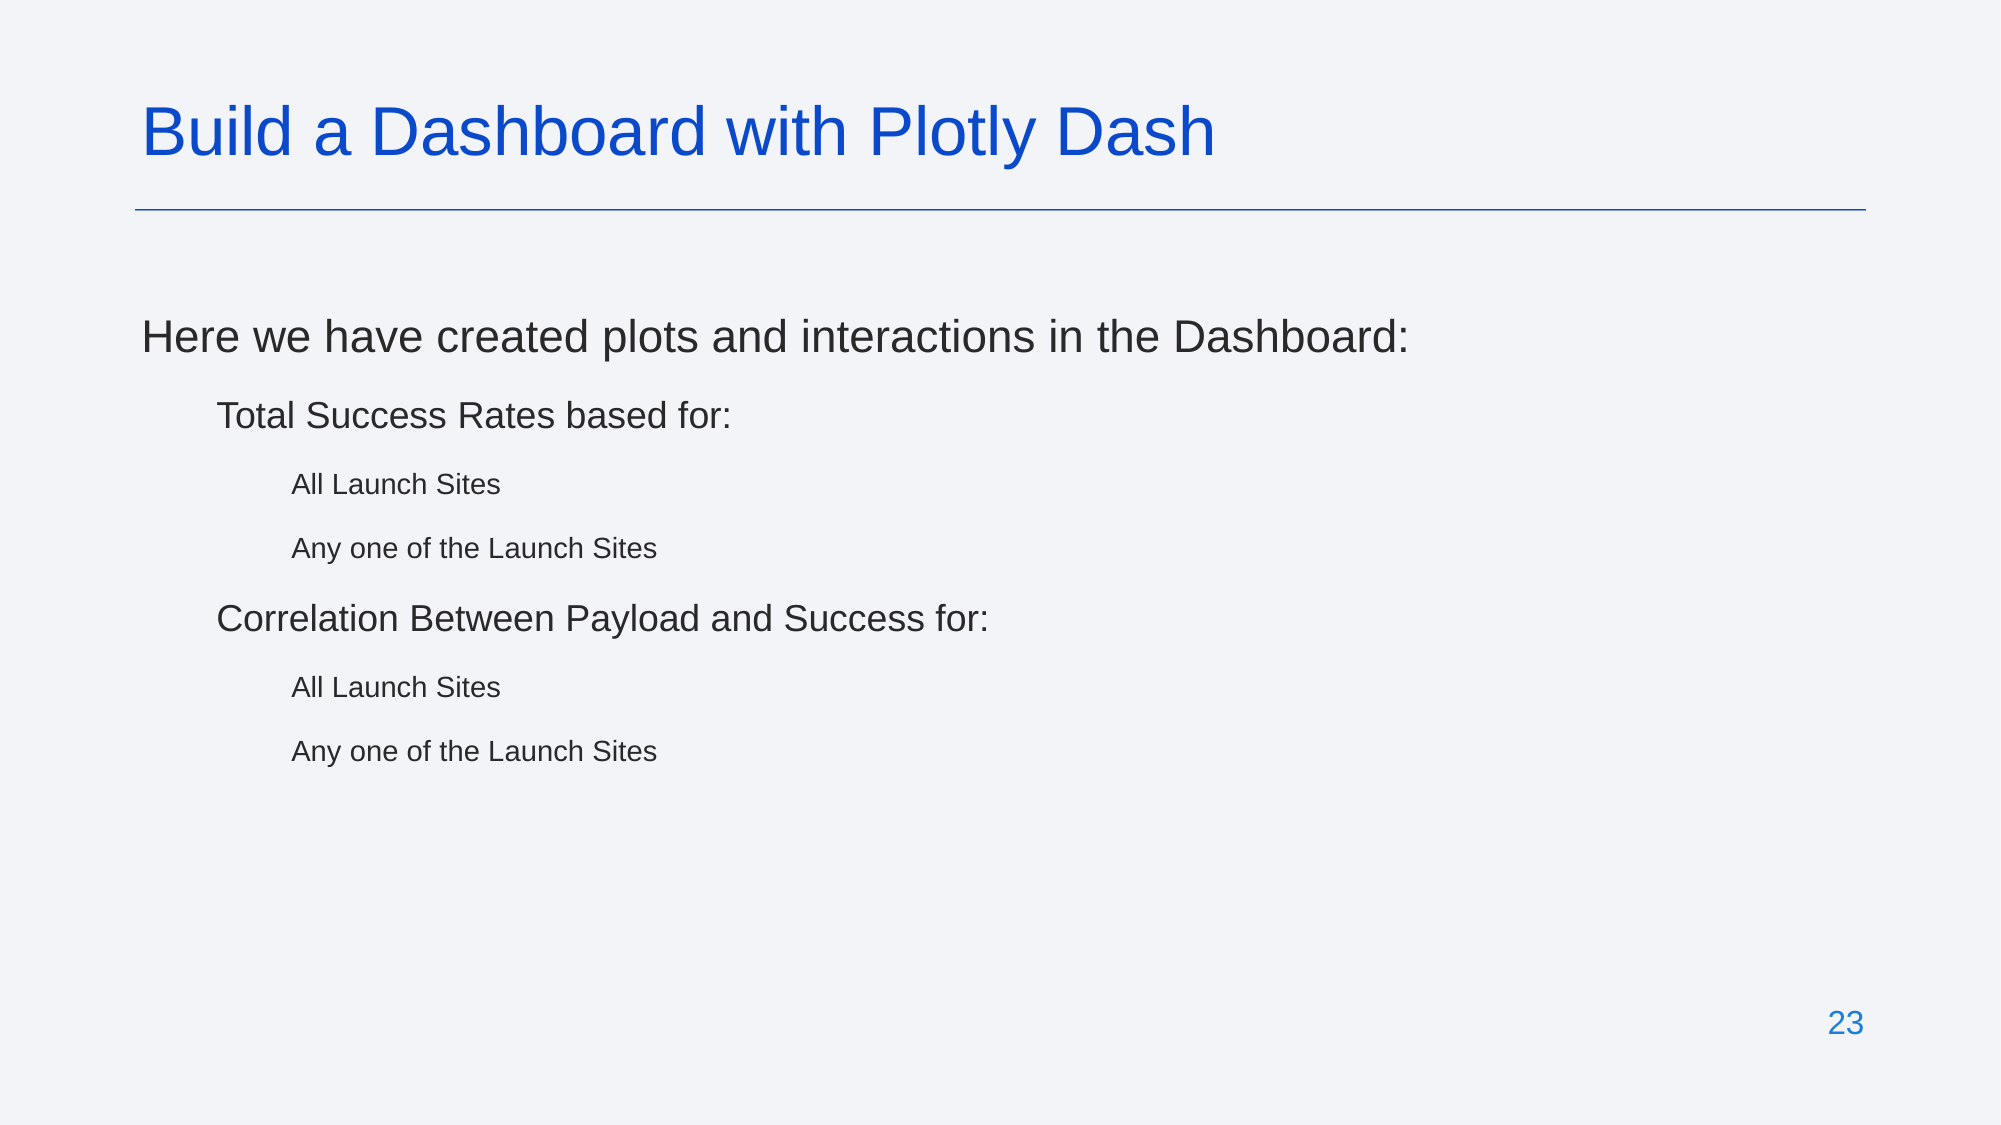

Build a Dashboard with Plotly Dash
Here we have created plots and interactions in the Dashboard:
Total Success Rates based for:
All Launch Sites
Any one of the Launch Sites
Correlation Between Payload and Success for:
All Launch Sites
Any one of the Launch Sites

23